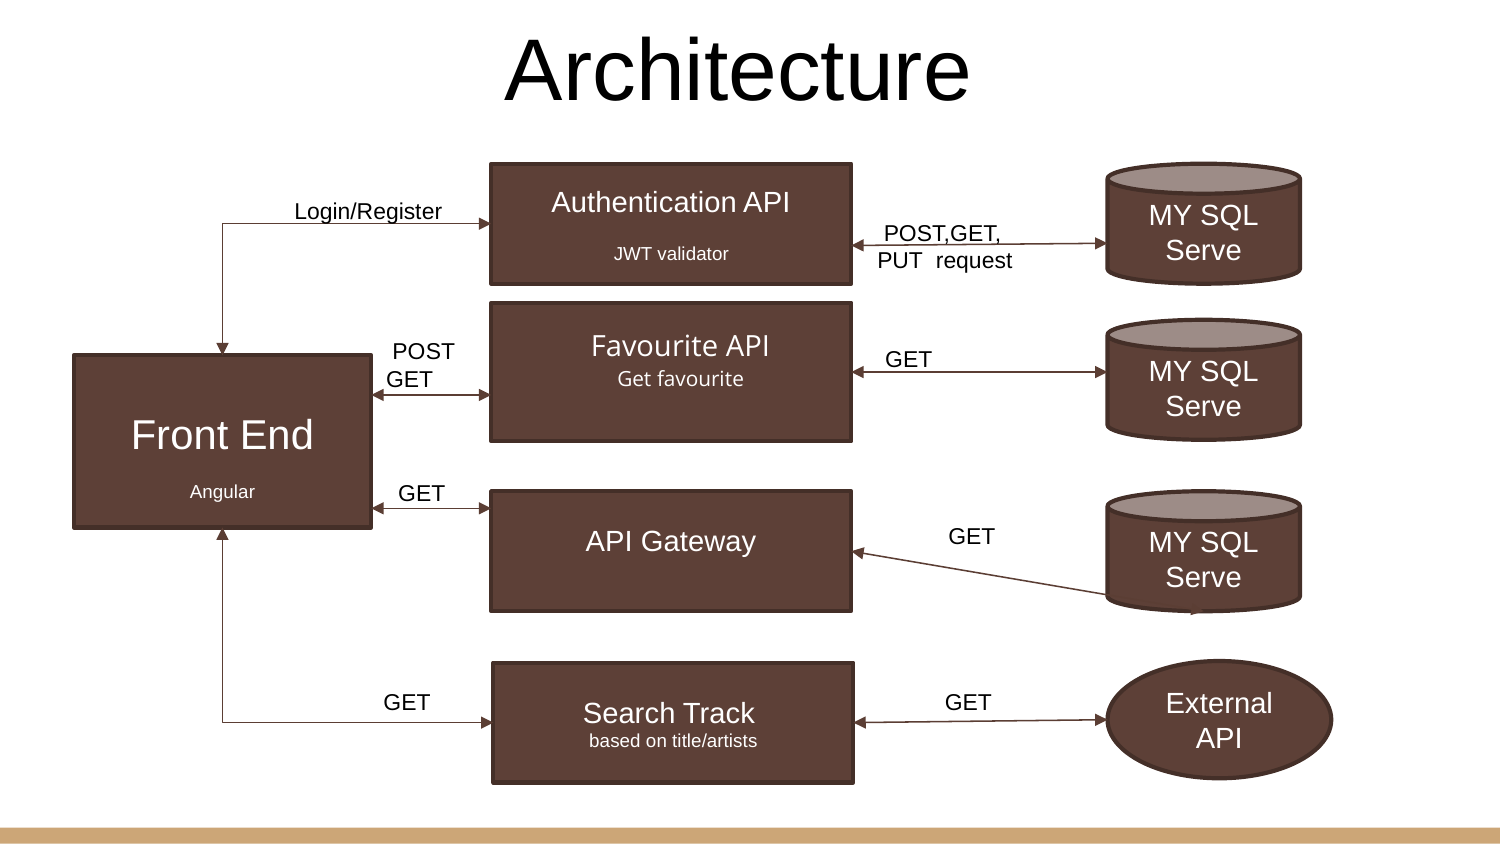

# Architecture
Authentication API

JWT validator

MY SQL
Serve
 Login/Register
 POST,GET, PUT  request

Favourite API
Get favourite

MY SQL
Serve
 POST
GET
 GET

Front End

Angular

 GET
API Gateway

MY SQL
Serve
 GET
External API
Search Track
based on title/artists
 GET
 GET